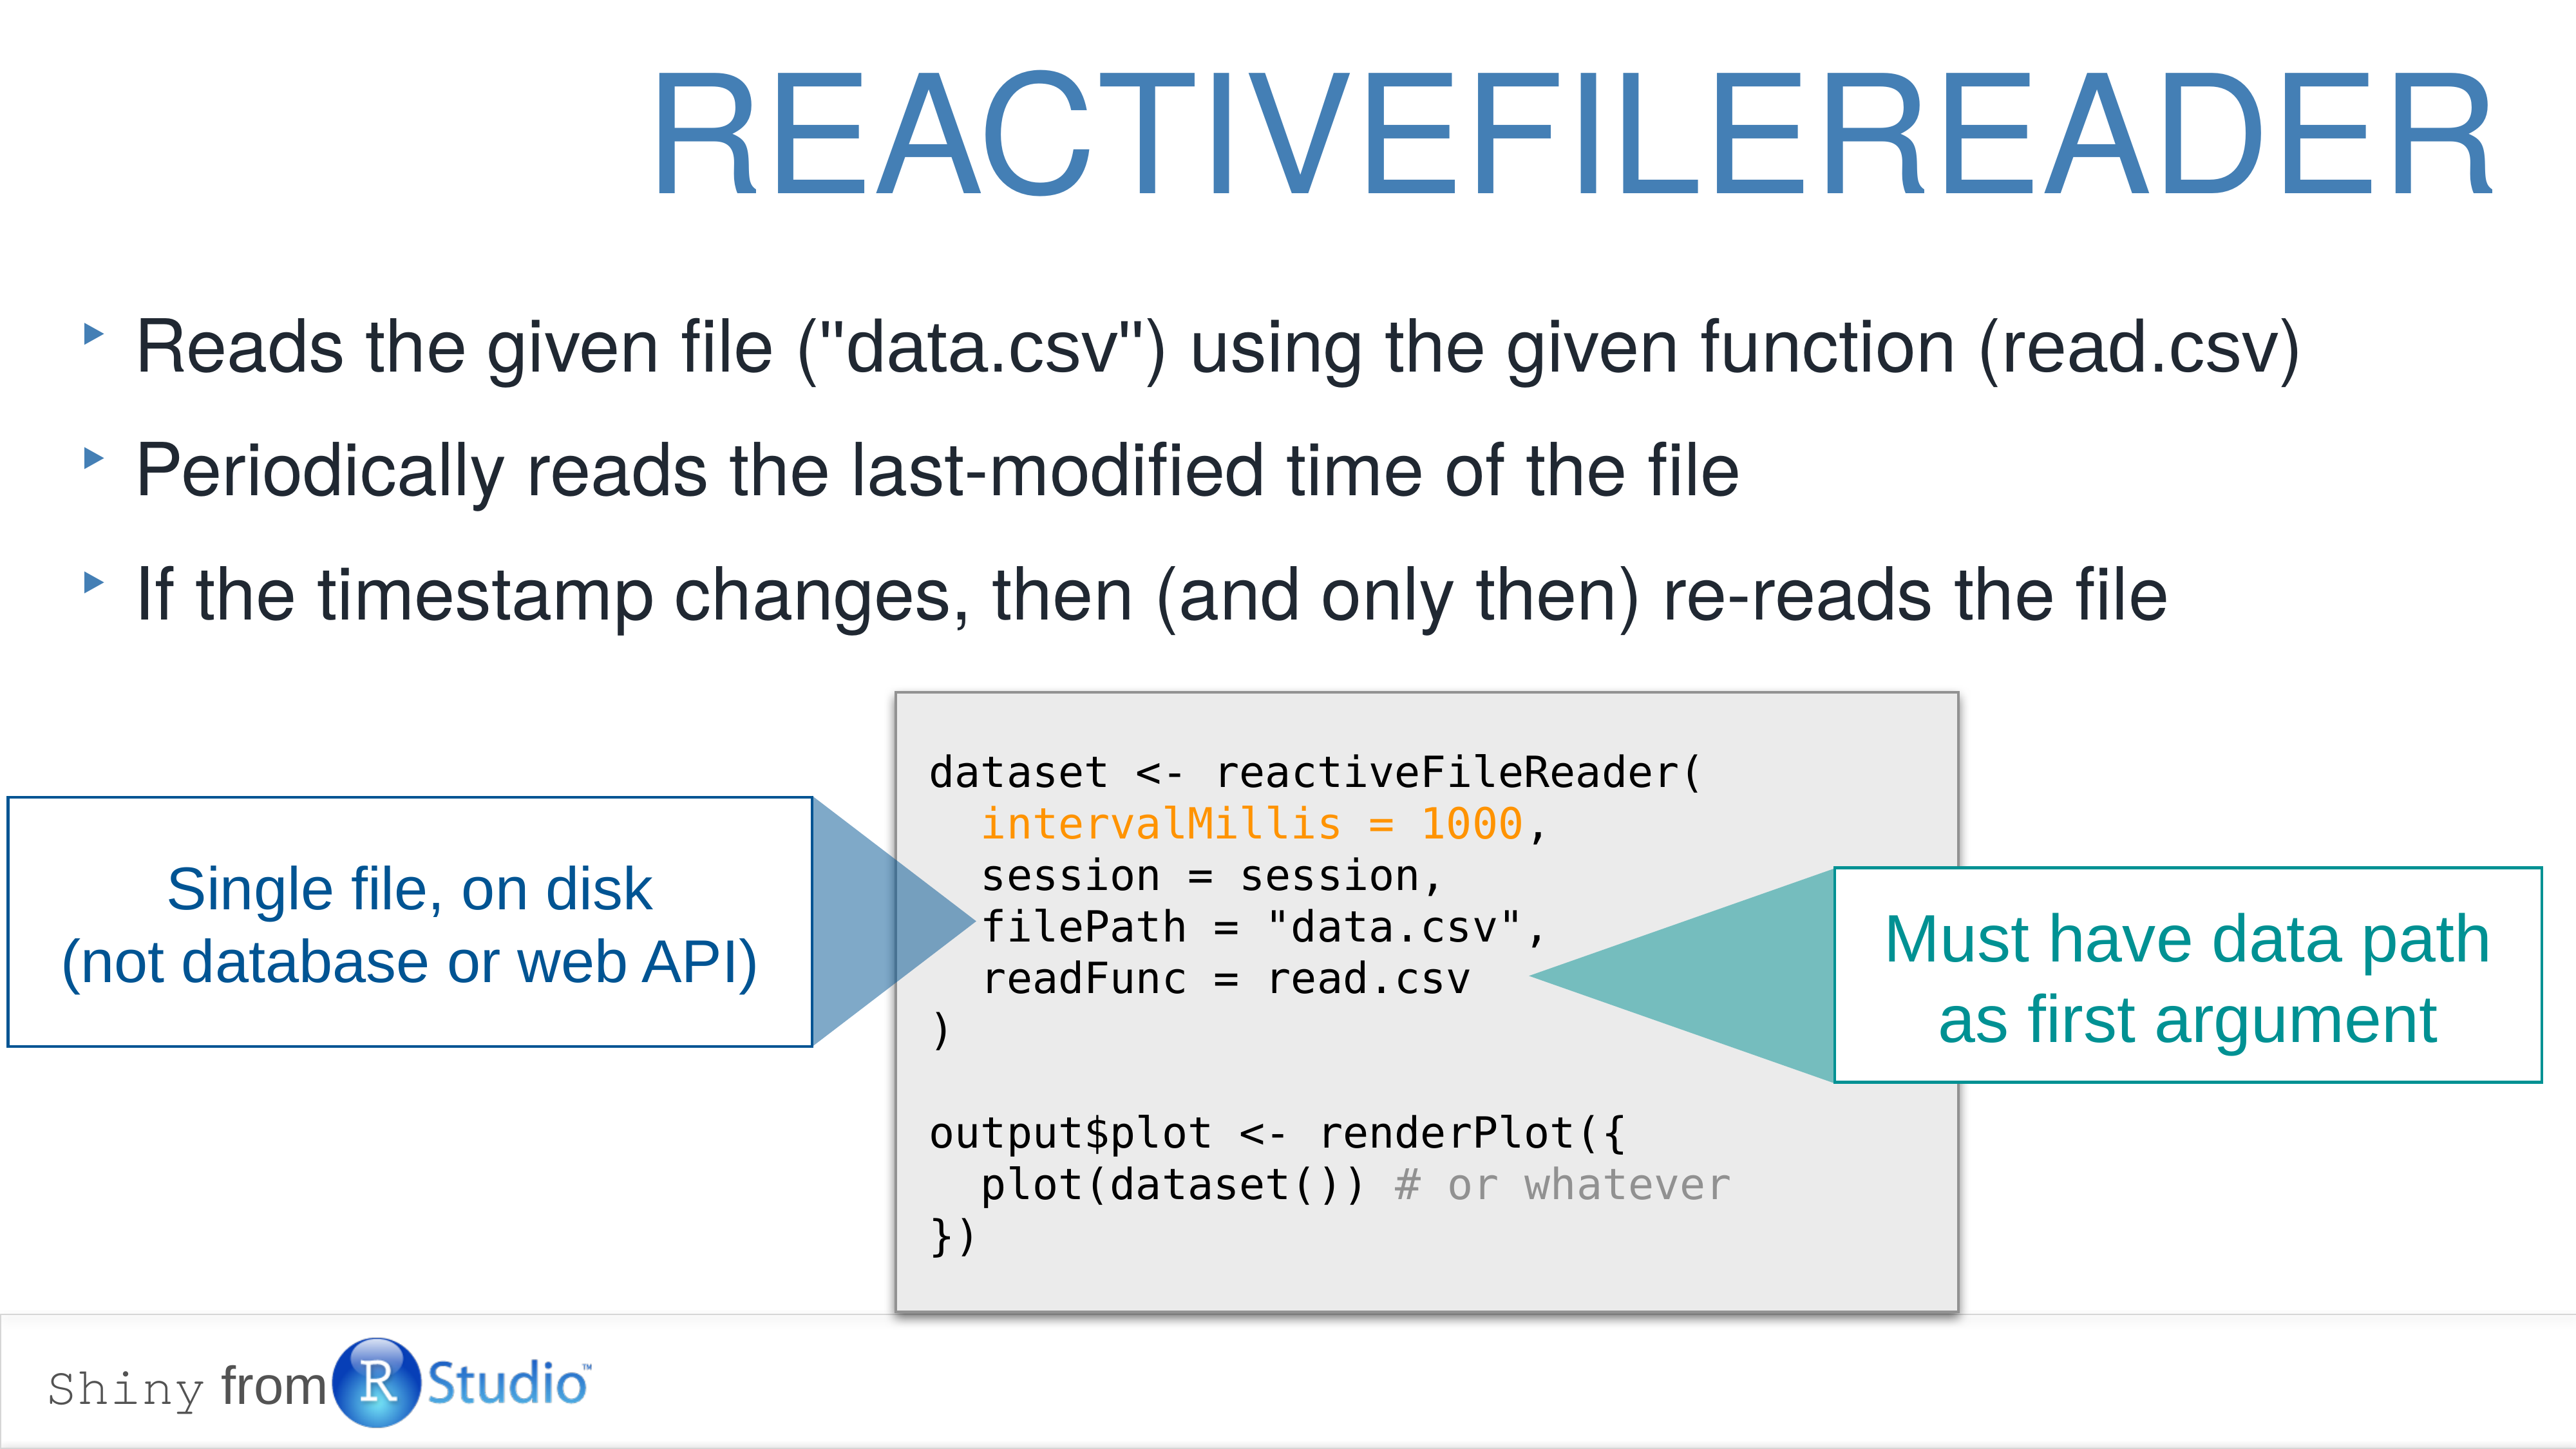

reactivefilereader
Reads the given file ("data.csv") using the given function (read.csv)
Periodically reads the last-modified time of the file
If the timestamp changes, then (and only then) re-reads the file

dataset <- reactiveFileReader(
  intervalMillis = 1000,
  session = session,
  filePath = "data.csv",
  readFunc = read.csv
)

output$plot <- renderPlot({
  plot(dataset()) # or whatever
})
Single file, on disk
(not database or web API)

Must have data path as first argument